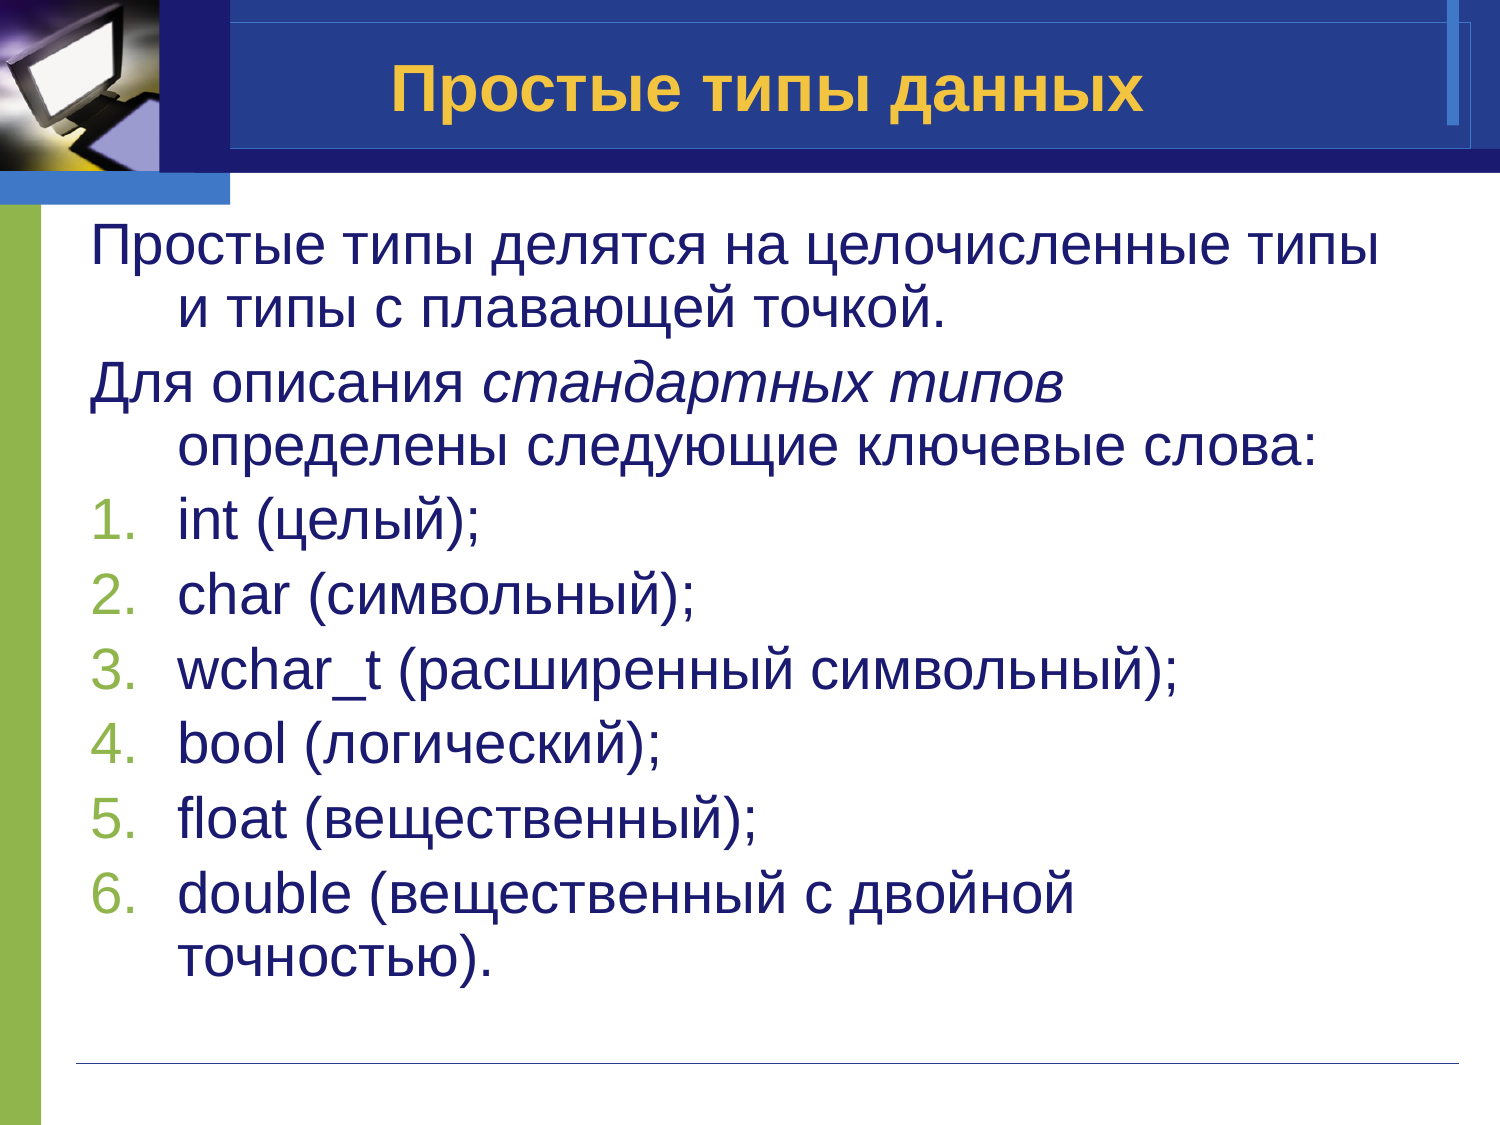

# Простые типы данных
Простые типы делятся на целочисленные типы и типы с плавающей точкой.
Для описания стандартных типов определены следующие ключевые слова:
int (целый);
char (символьный);
wchar_t (расширенный символьный);
bool (логический);
float (вещественный);
double (вещественный с двойной точностью).